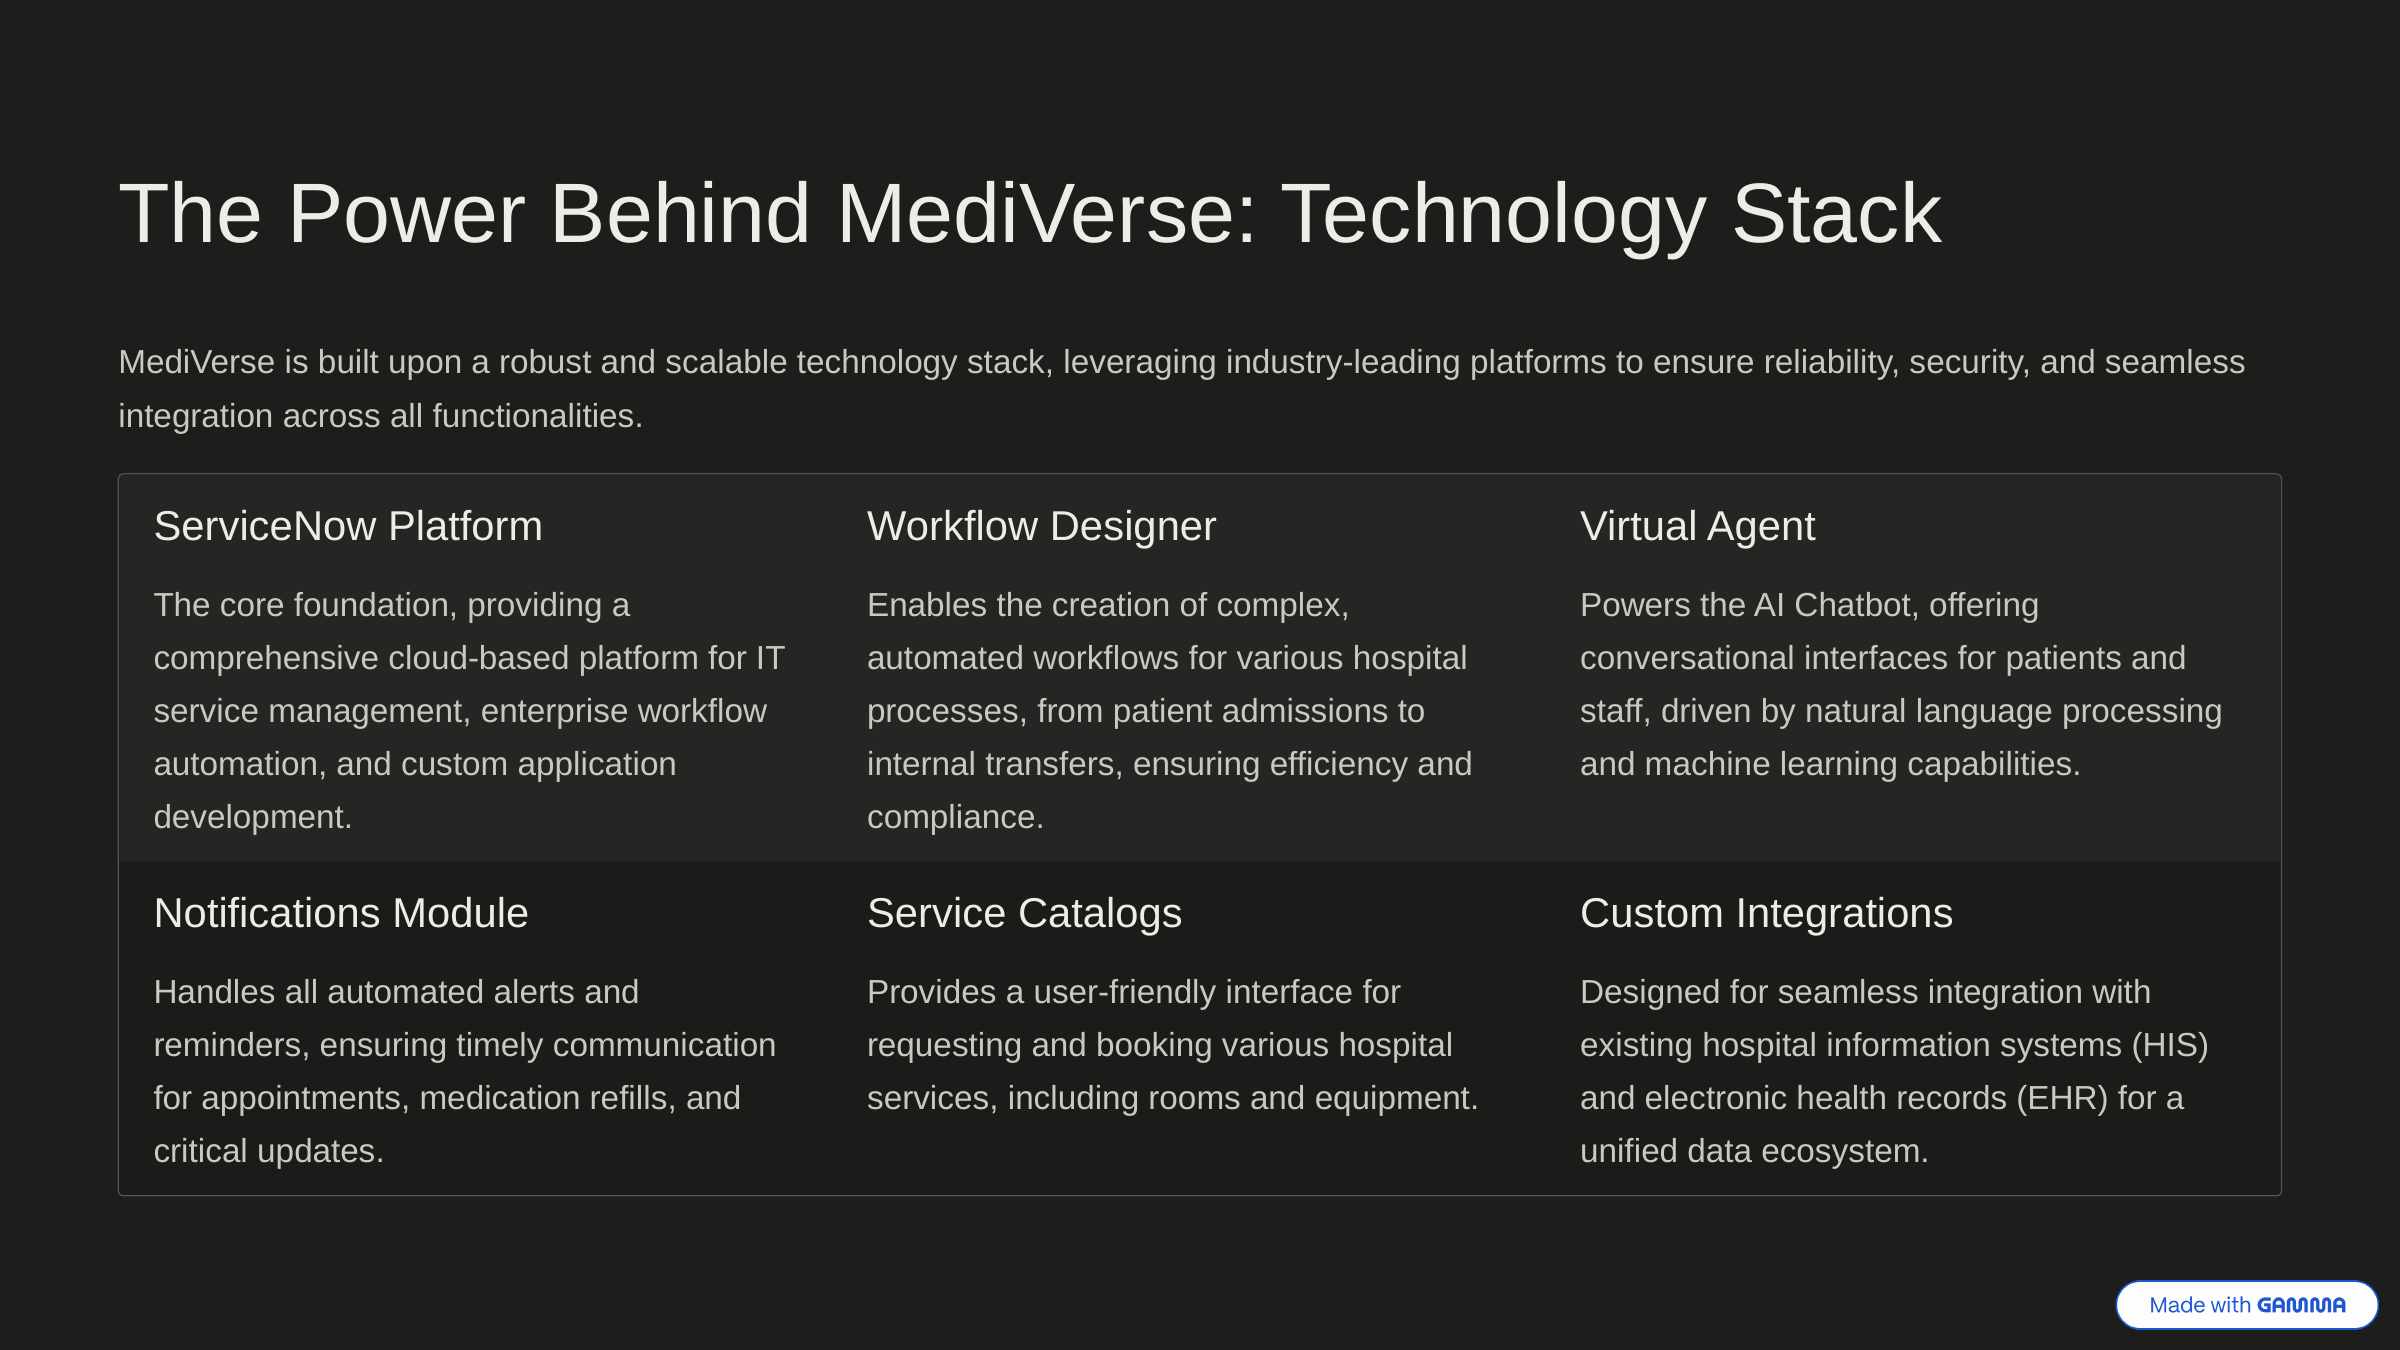

The Power Behind MediVerse: Technology Stack
MediVerse is built upon a robust and scalable technology stack, leveraging industry-leading platforms to ensure reliability, security, and seamless integration across all functionalities.

ServiceNow Platform
Workflow Designer
Virtual Agent
The core foundation, providing a comprehensive cloud-based platform for IT service management, enterprise workflow automation, and custom application development.
Enables the creation of complex, automated workflows for various hospital processes, from patient admissions to internal transfers, ensuring efficiency and compliance.
Powers the AI Chatbot, offering conversational interfaces for patients and staff, driven by natural language processing and machine learning capabilities.

Notifications Module
Service Catalogs
Custom Integrations
Handles all automated alerts and reminders, ensuring timely communication for appointments, medication refills, and critical updates.
Provides a user-friendly interface for requesting and booking various hospital services, including rooms and equipment.
Designed for seamless integration with existing hospital information systems (HIS) and electronic health records (EHR) for a unified data ecosystem.